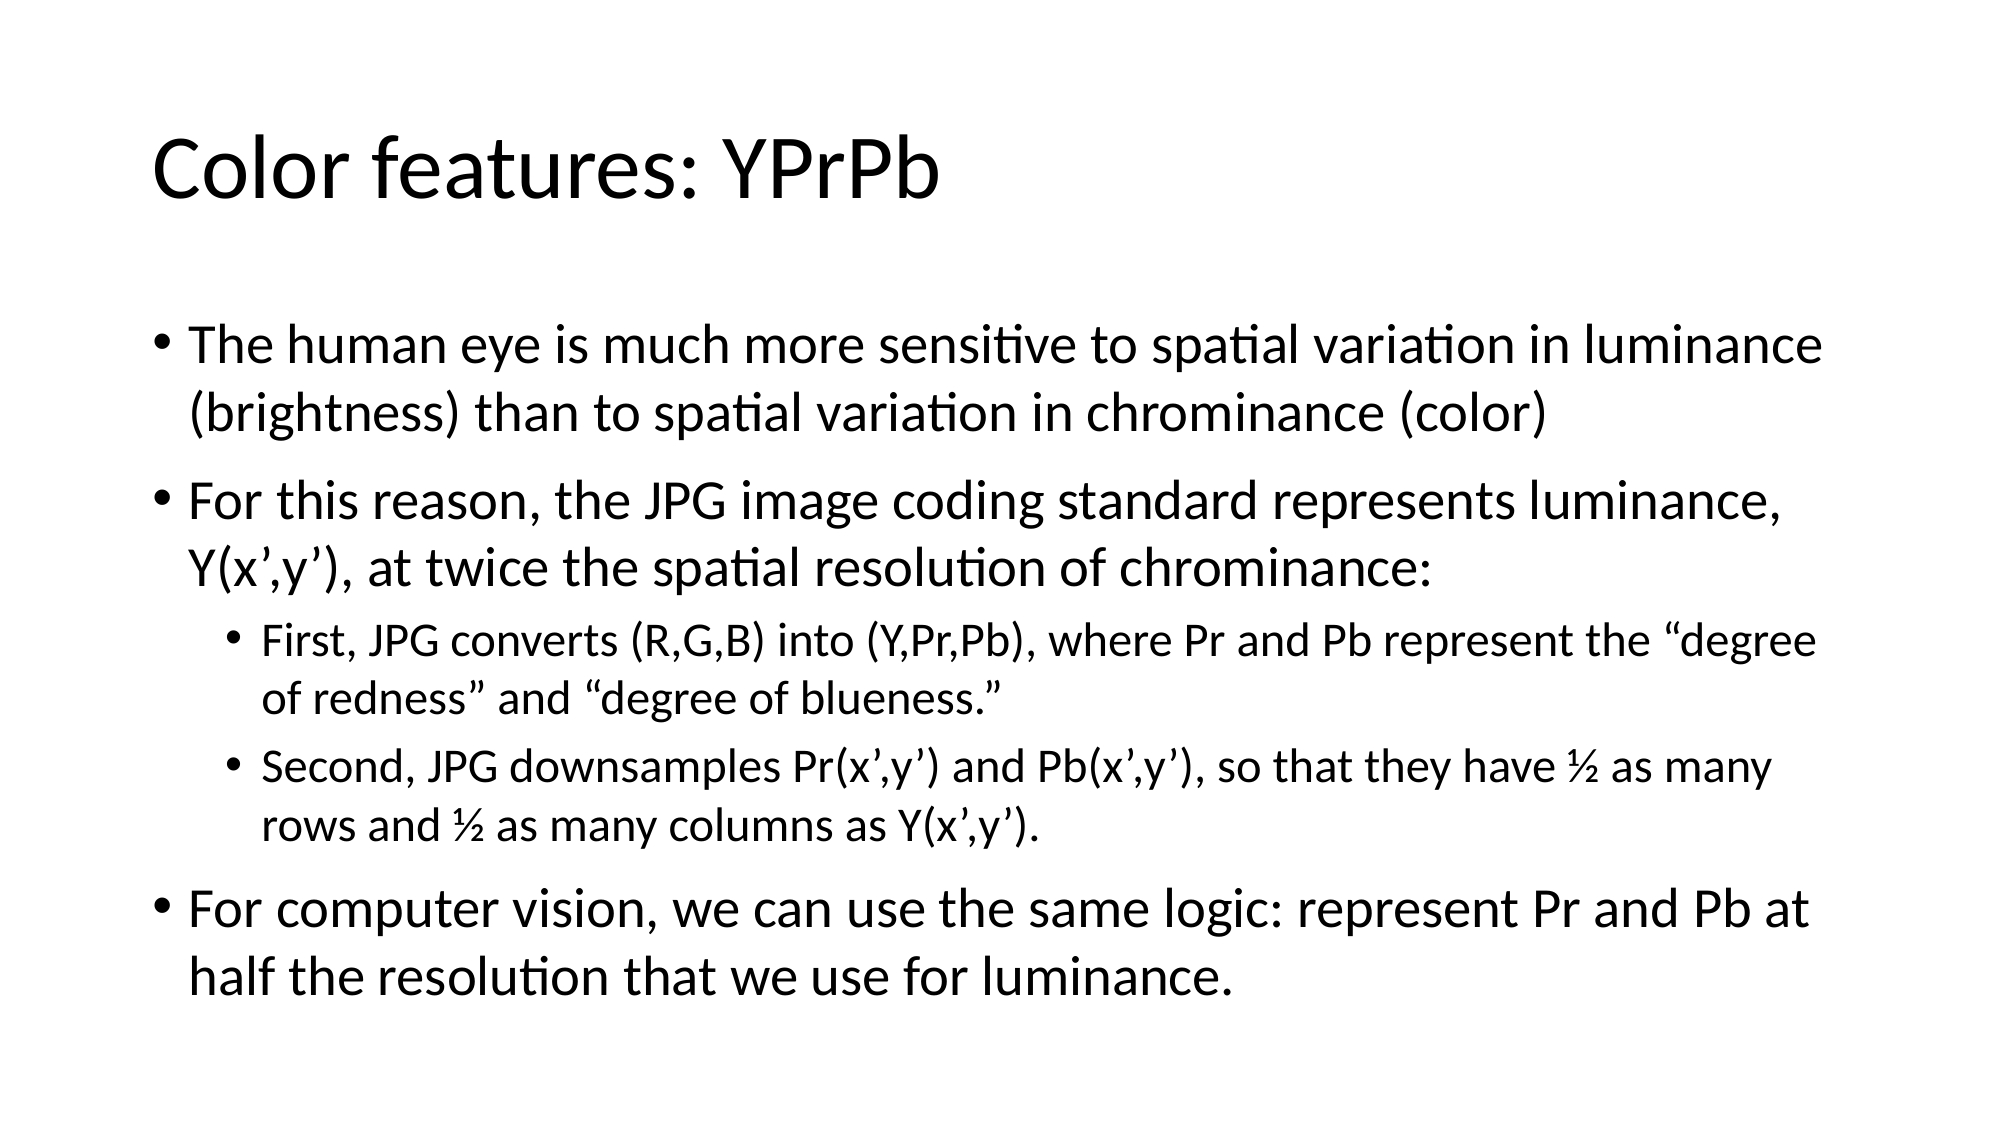

# Color features: YPrPb
The human eye is much more sensitive to spatial variation in luminance (brightness) than to spatial variation in chrominance (color)
For this reason, the JPG image coding standard represents luminance, Y(x’,y’), at twice the spatial resolution of chrominance:
First, JPG converts (R,G,B) into (Y,Pr,Pb), where Pr and Pb represent the “degree of redness” and “degree of blueness.”
Second, JPG downsamples Pr(x’,y’) and Pb(x’,y’), so that they have ½ as many rows and ½ as many columns as Y(x’,y’).
For computer vision, we can use the same logic: represent Pr and Pb at half the resolution that we use for luminance.